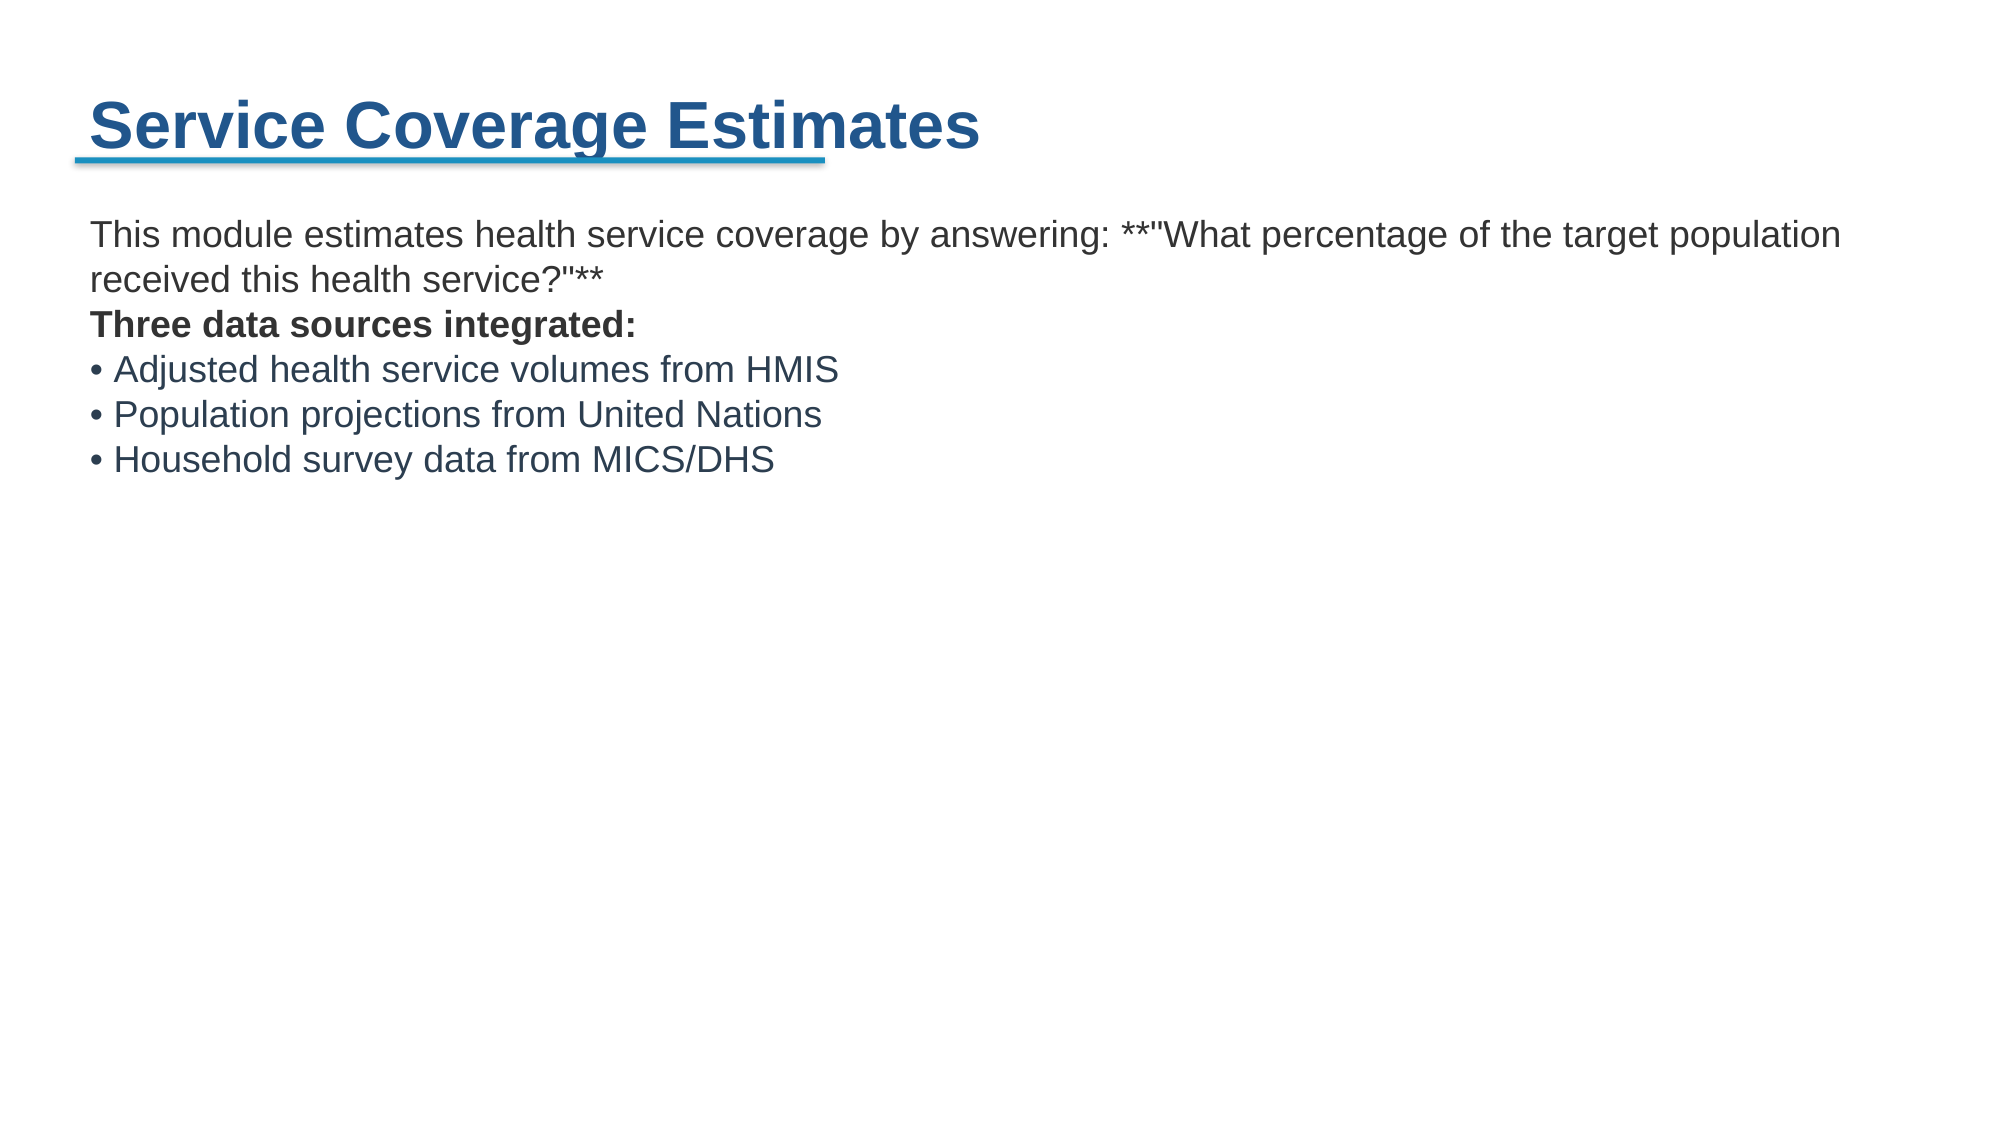

Service Coverage Estimates

This module estimates health service coverage by answering: **"What percentage of the target population received this health service?"**
Three data sources integrated:
• Adjusted health service volumes from HMIS
• Population projections from United Nations
• Household survey data from MICS/DHS